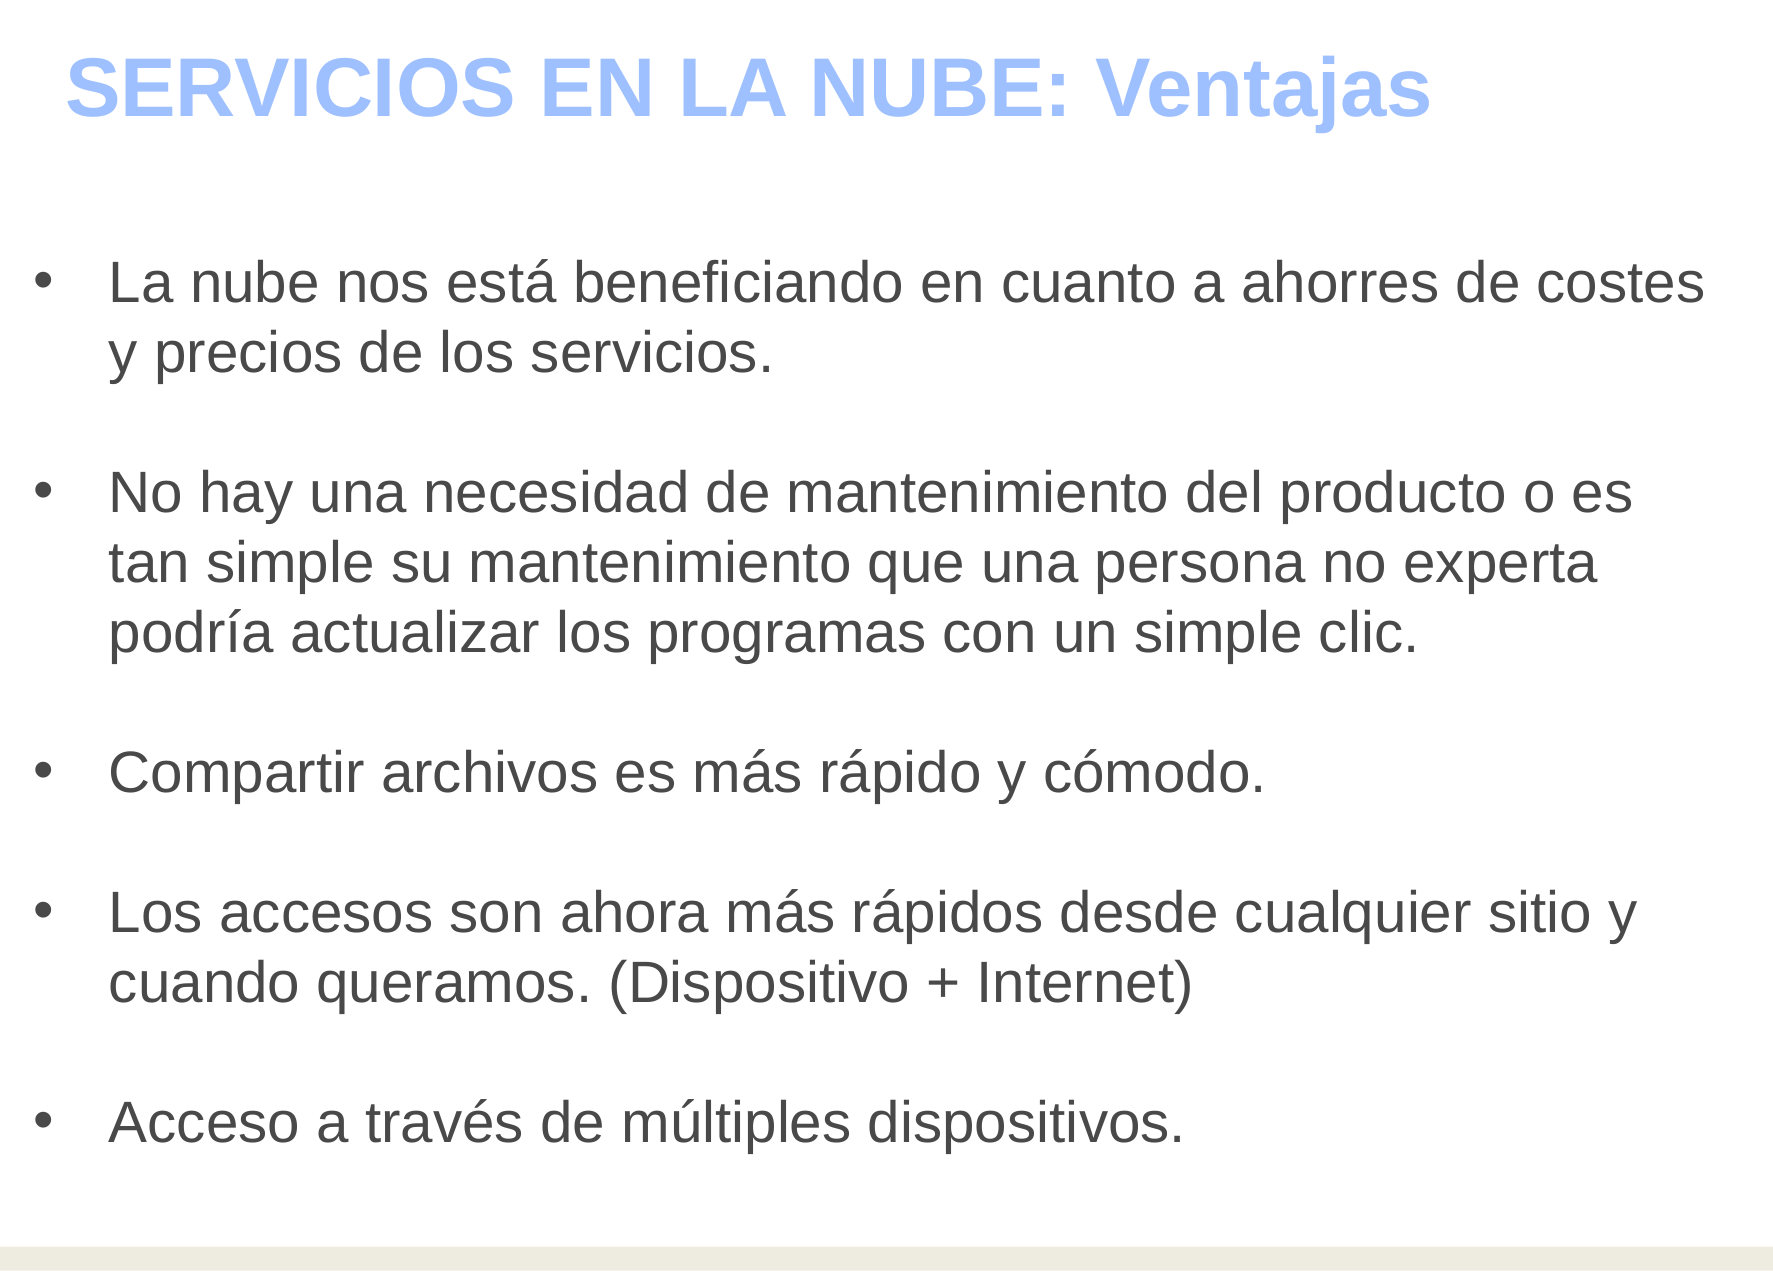

SERVICIOS EN LA NUBE: Ventajas
La nube nos está beneficiando en cuanto a ahorres de costes y precios de los servicios.

No hay una necesidad de mantenimiento del producto o es tan simple su mantenimiento que una persona no experta podría actualizar los programas con un simple clic.

Compartir archivos es más rápido y cómodo.

Los accesos son ahora más rápidos desde cualquier sitio y cuando queramos. (Dispositivo + Internet)

Acceso a través de múltiples dispositivos.